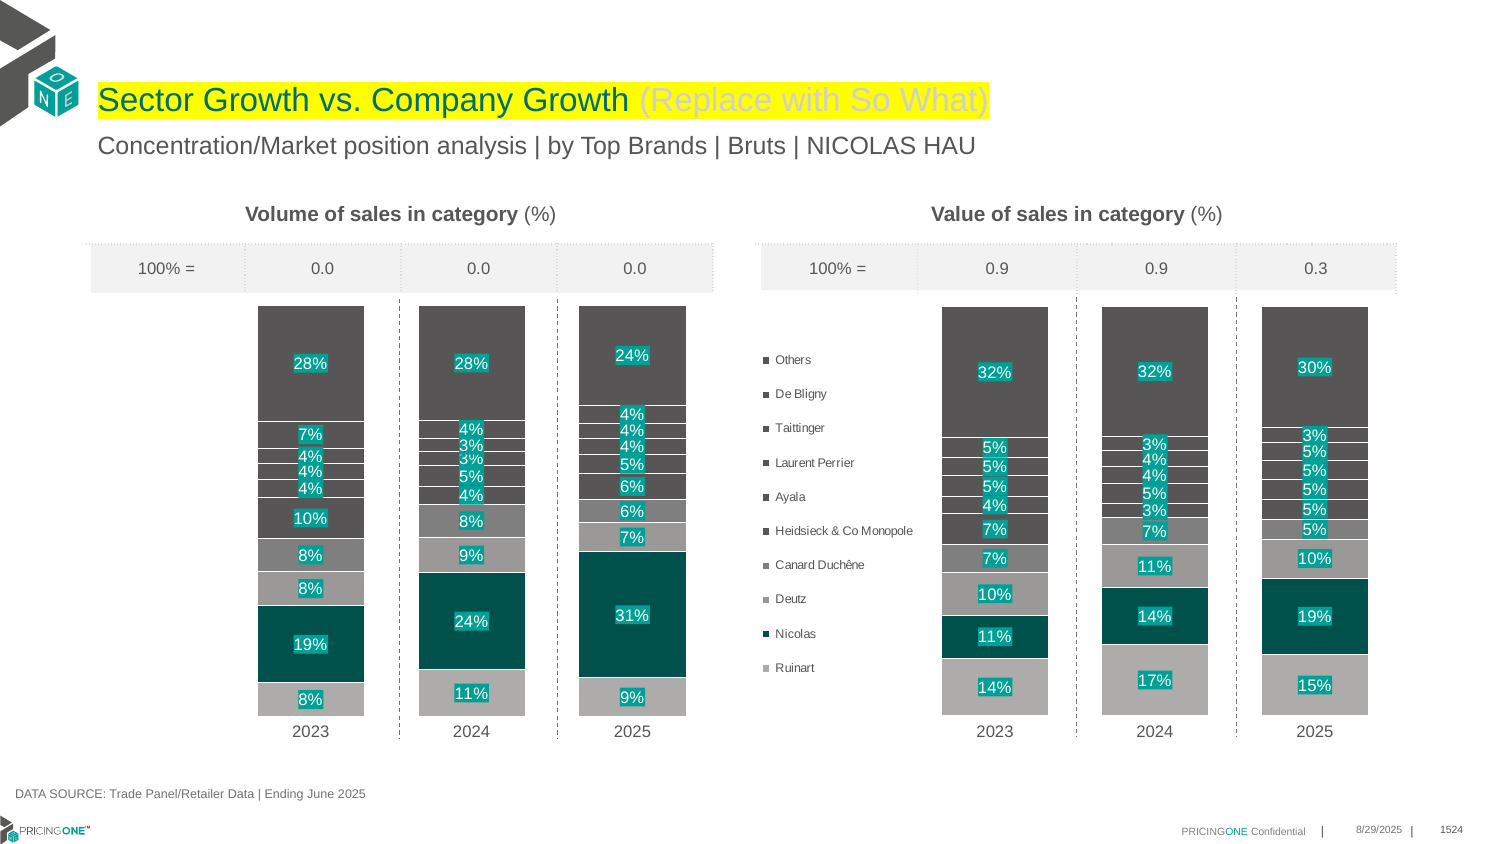

# Sector Growth vs. Company Growth (Replace with So What)
Concentration/Market position analysis | by Top Brands | Bruts | NICOLAS HAU
| Volume of sales in category (%) |  |  |  |
| --- | --- | --- | --- |
| 100% = | 0.0 | 0.0 | 0.0 |
| Value of sales in category (%) |  |  |  |
| --- | --- | --- | --- |
| 100% = | 0.9 | 0.9 | 0.3 |

### Chart

| Category | Ruinart | Nicolas | Deutz | Canard Duchêne | Heidsieck & Co Monopole | Ayala | Laurent Perrier | Taittinger | De Bligny | Others |
|---|---|---|---|---|---|---|---|---|---|---|
| 2023 | 0.08153741282575638 | 0.1875098316816108 | 0.08326778878926118 | 0.08122279901421006 | 0.09831681610822715 | 0.0446227256043207 | 0.038068271197105555 | 0.03796339992659011 | 0.0659640291542132 | 0.2815269256987048 |
| 2024 | 0.11342931053874705 | 0.2364188505230008 | 0.08547969857158924 | 0.0808682937802272 | 0.04403329209312788 | 0.05033179619840288 | 0.03379822292205601 | 0.031211337307389495 | 0.044145765380722075 | 0.2802834326847374 |
| 2025 | 0.0940983606557377 | 0.30655737704918035 | 0.07147540983606557 | 0.055901639344262295 | 0.06262295081967213 | 0.04590163934426229 | 0.040491803278688523 | 0.03655737704918033 | 0.04262295081967213 | 0.24377049180327867 |

### Chart

| Category | Ruinart | Nicolas | Deutz | Canard Duchêne | Heidsieck & Co Monopole | Ayala | Laurent Perrier | Taittinger | De Bligny | Others |
|---|---|---|---|---|---|---|---|---|---|---|
| 2023 | 0.14005717489506211 | 0.10563179111763916 | 0.10397005246361549 | 0.06923342578242415 | 0.07381573141016486 | 0.04340239657035902 | 0.04923713511566085 | 0.04550008846972949 | 0.04801774510911622 | 0.3211344590662286 |
| 2024 | 0.17403634576505936 | 0.13858637983223313 | 0.1055121804108166 | 0.06560890884517866 | 0.0348289381094394 | 0.04924884674239632 | 0.040181393738341765 | 0.03828815244222542 | 0.034964089847982216 | 0.3187447642663271 |
| 2025 | 0.15008689813169016 | 0.185869837131835 | 0.09513699622124791 | 0.04850166554752406 | 0.049005279719819356 | 0.04752406156600966 | 0.045611644349646485 | 0.045763057760924805 | 0.03494358204631934 | 0.2975569775249832 |
DATA SOURCE: Trade Panel/Retailer Data | Ending June 2025

8/29/2025
1524